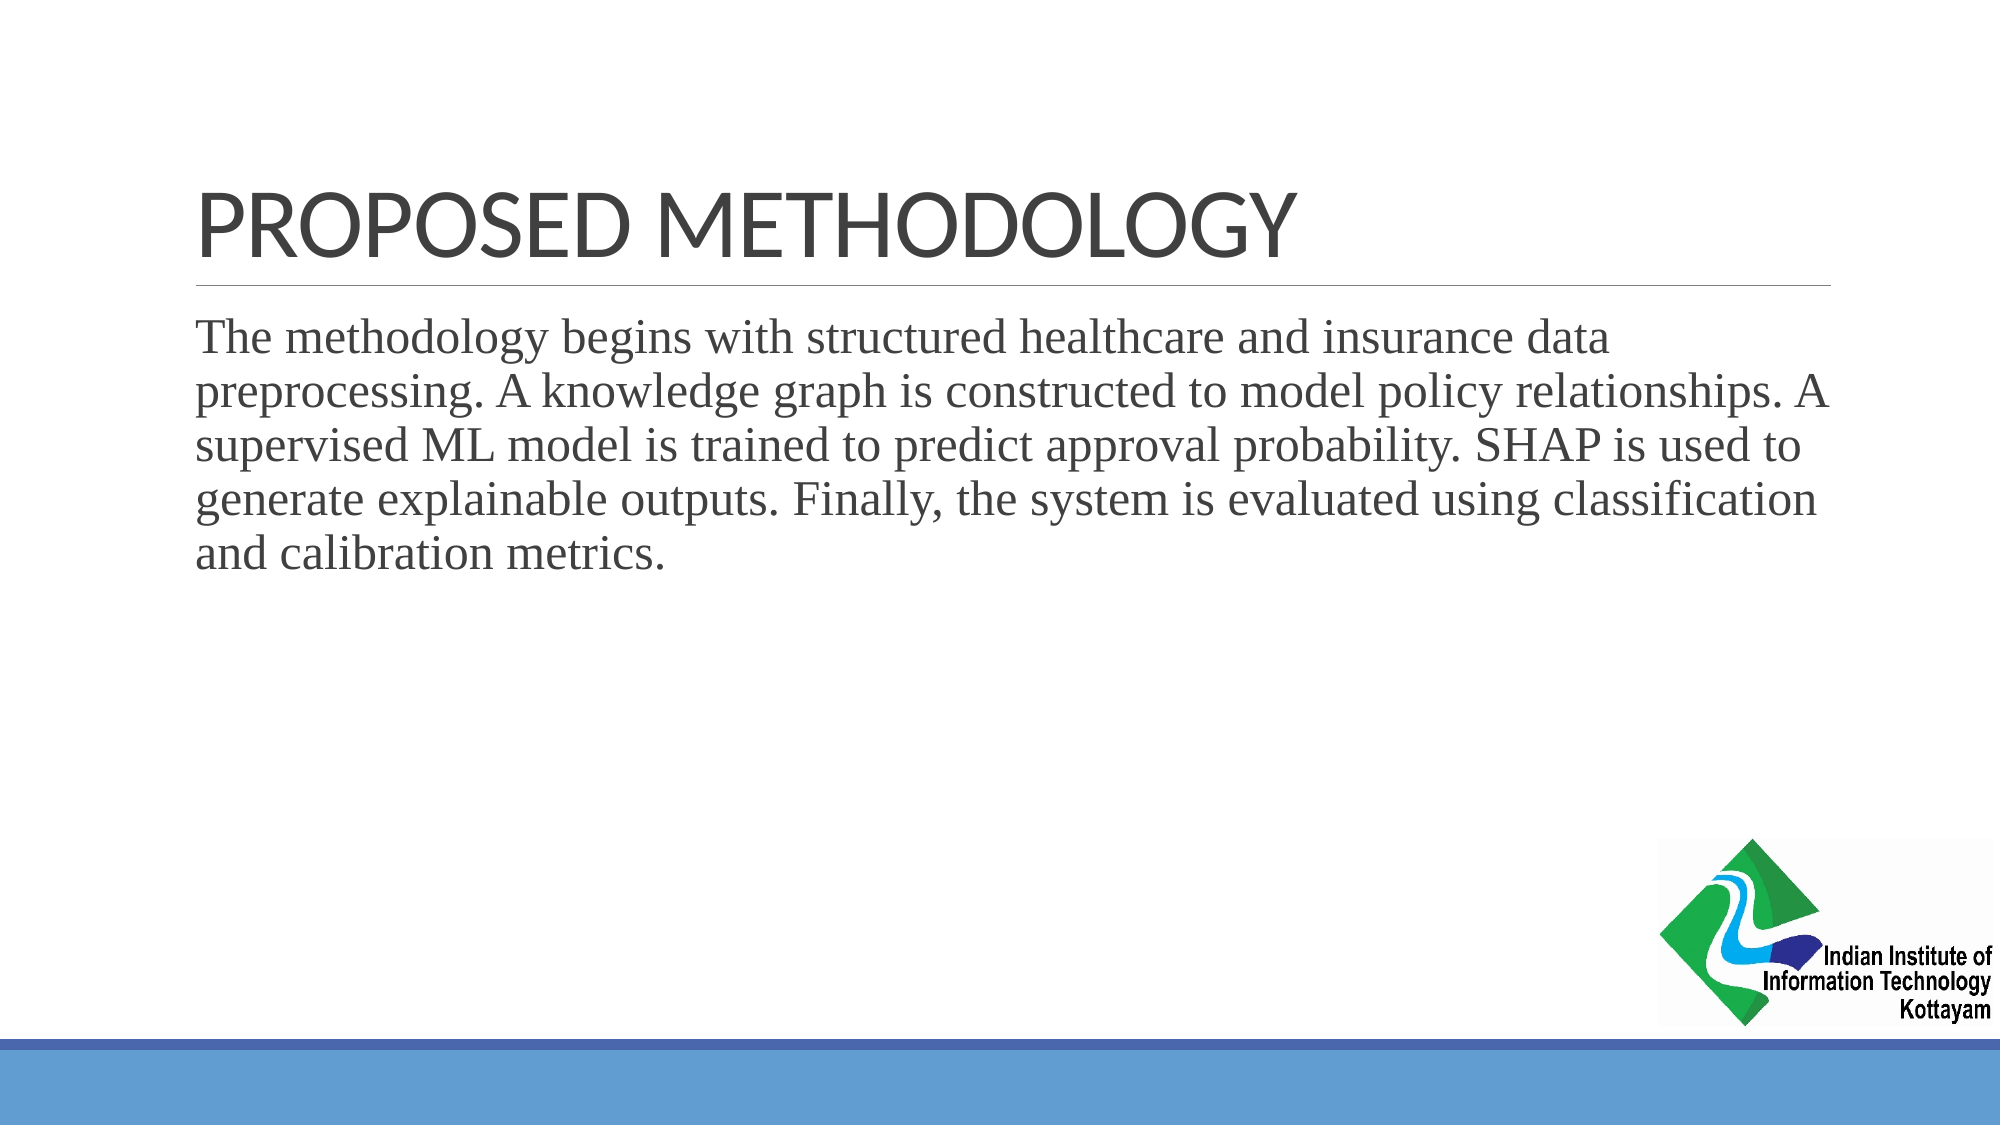

# PROPOSED METHODOLOGY
The methodology begins with structured healthcare and insurance data preprocessing. A knowledge graph is constructed to model policy relationships. A supervised ML model is trained to predict approval probability. SHAP is used to generate explainable outputs. Finally, the system is evaluated using classification and calibration metrics.